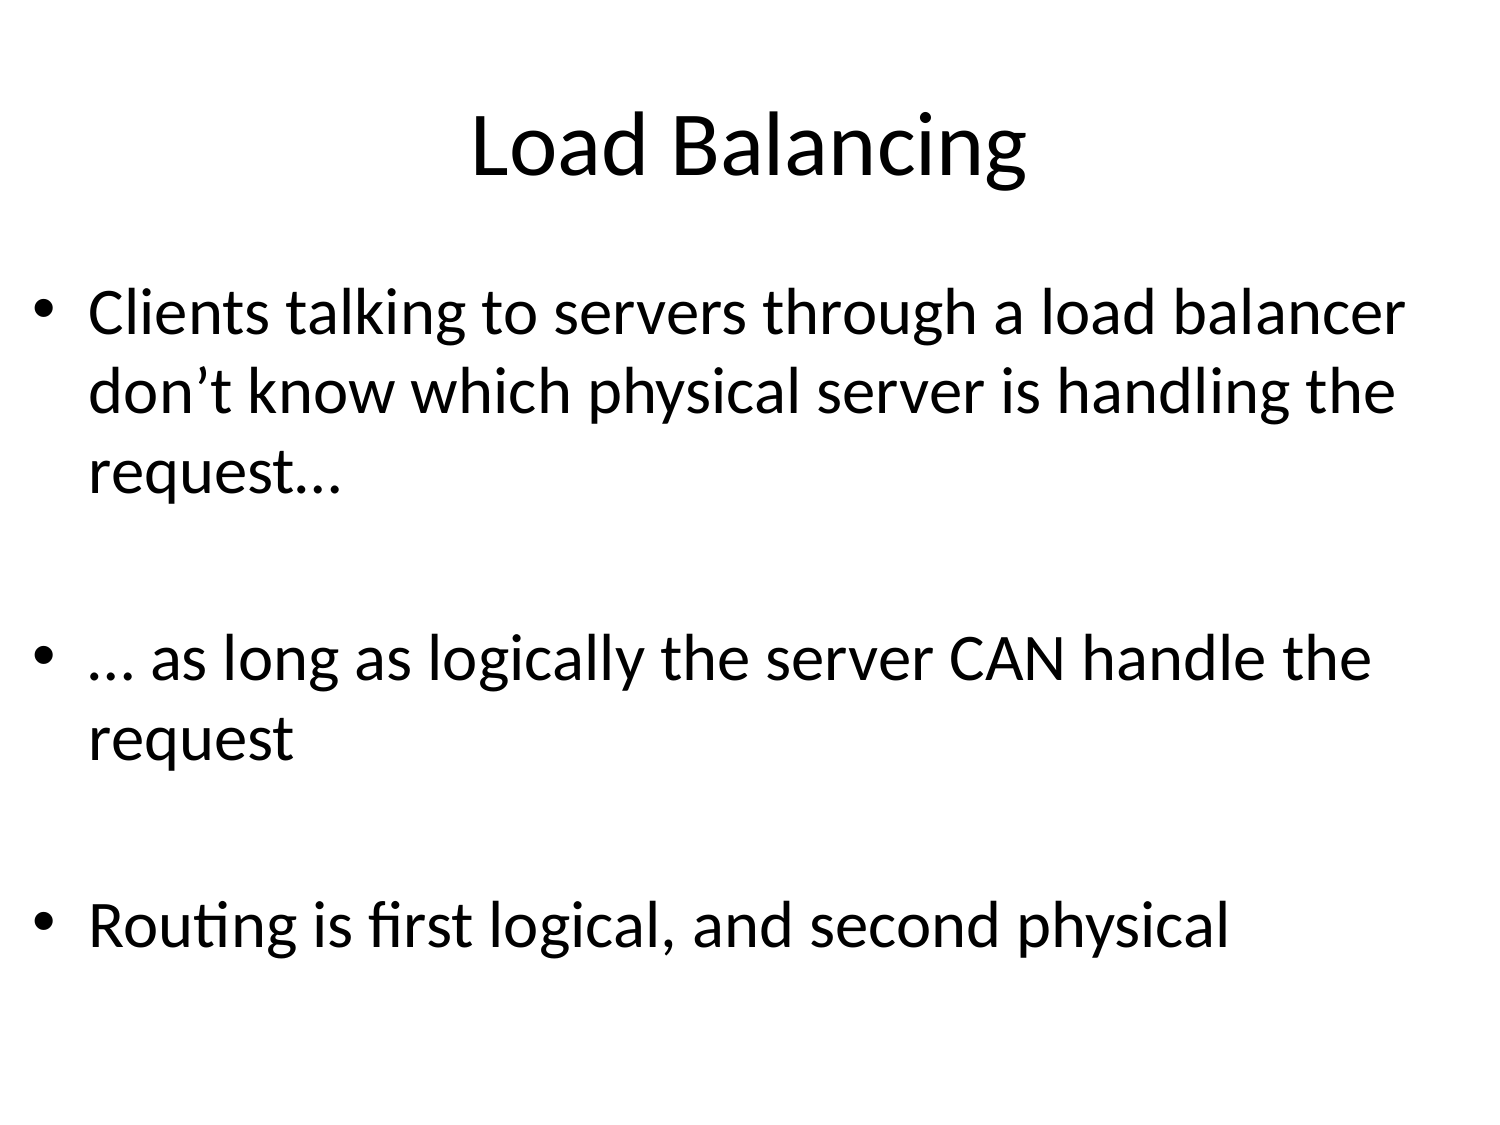

# Load Balancing
Clients talking to servers through a load balancer don’t know which physical server is handling the request…

… as long as logically the server CAN handle the request

Routing is first logical, and second physical